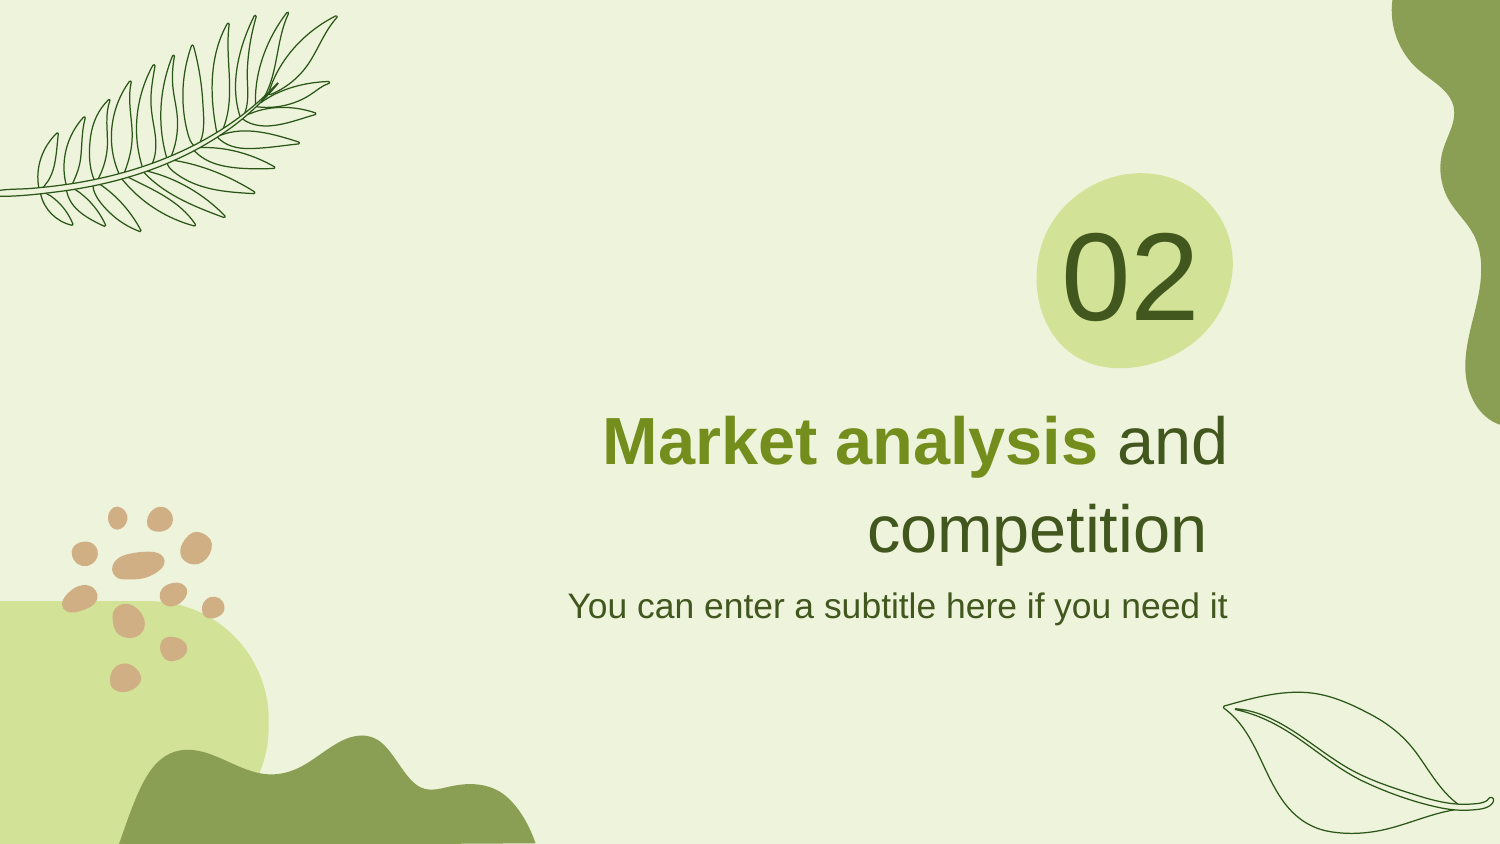

02
# Market analysis and competition
You can enter a subtitle here if you need it